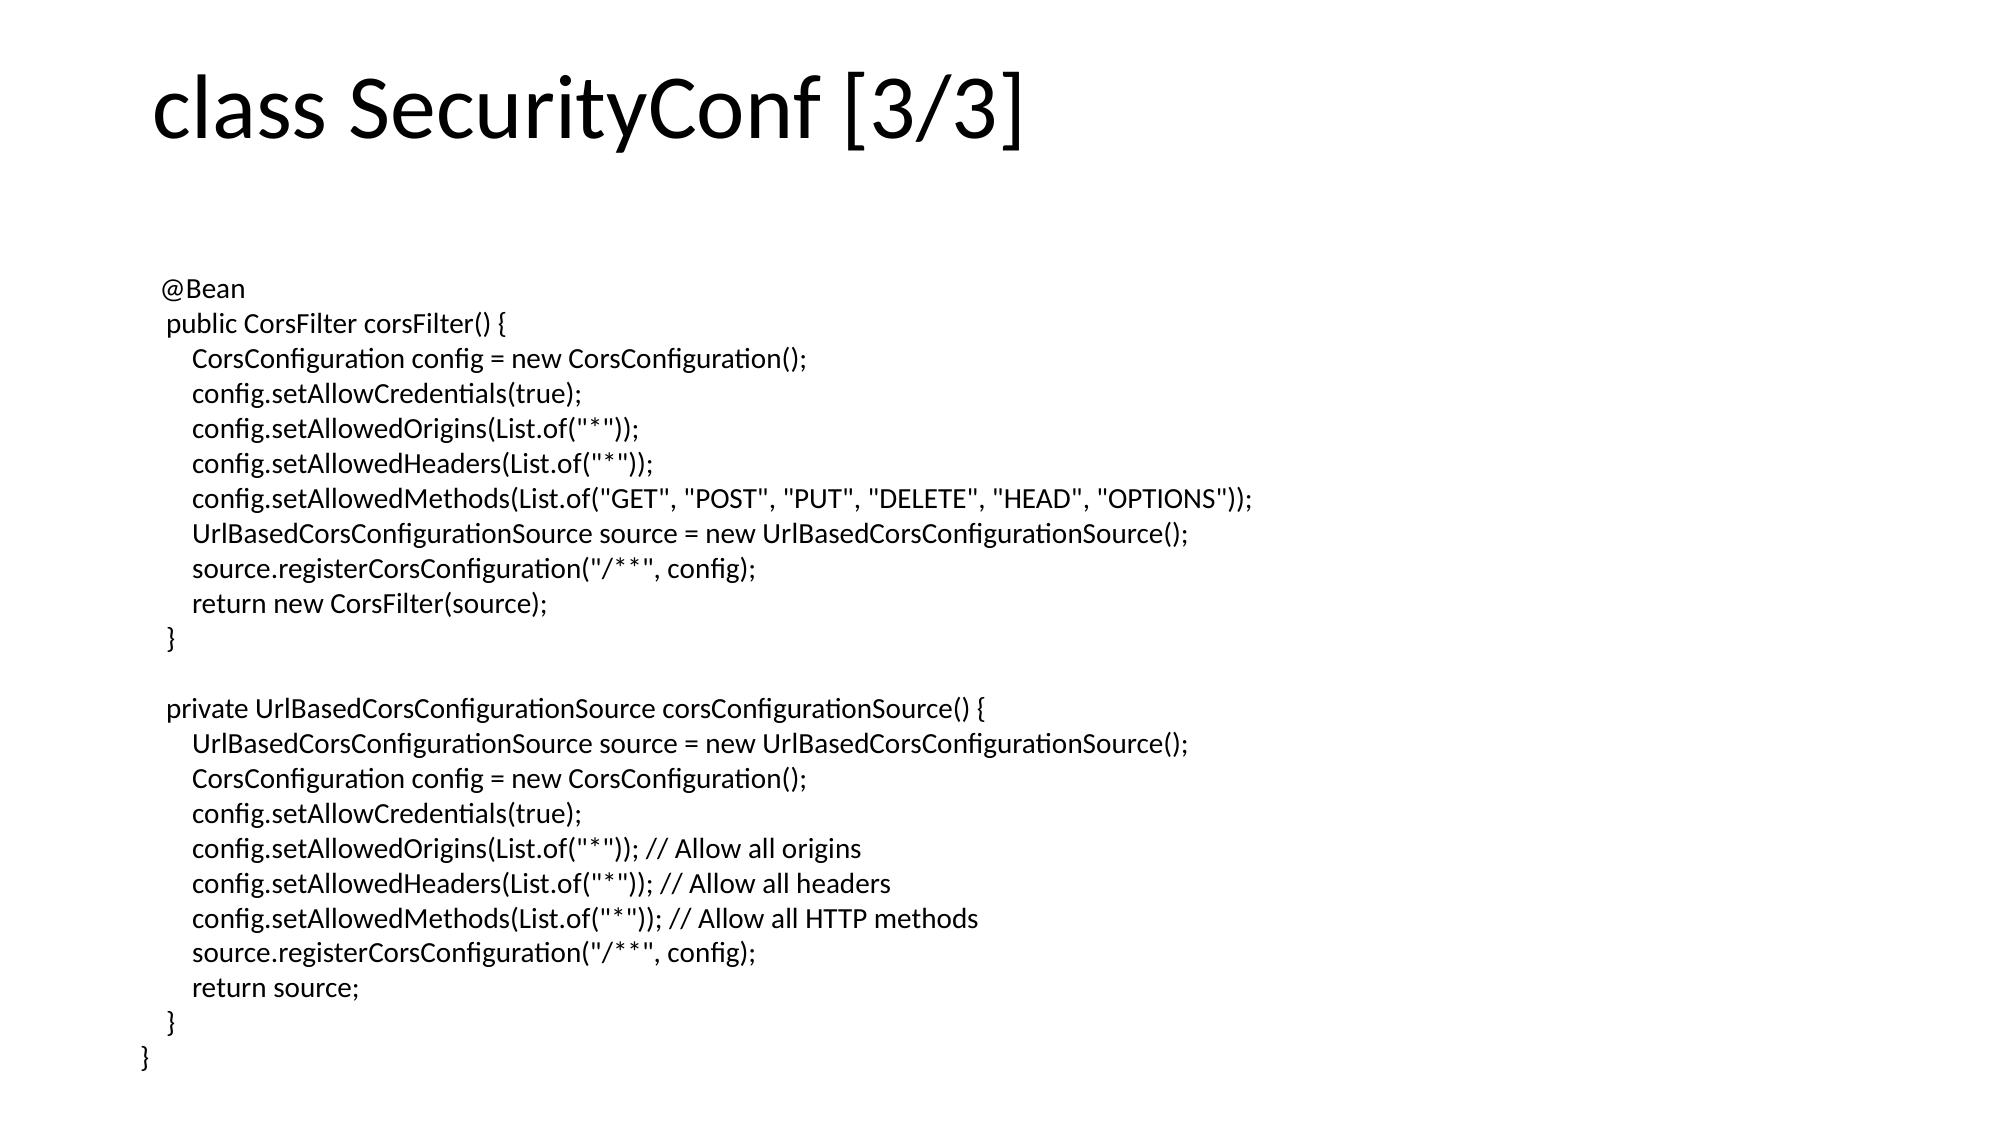

# class SecurityConf [3/3]
   @Bean
    public CorsFilter corsFilter() {
        CorsConfiguration config = new CorsConfiguration();
        config.setAllowCredentials(true);
        config.setAllowedOrigins(List.of("*"));
        config.setAllowedHeaders(List.of("*"));
        config.setAllowedMethods(List.of("GET", "POST", "PUT", "DELETE", "HEAD", "OPTIONS"));
        UrlBasedCorsConfigurationSource source = new UrlBasedCorsConfigurationSource();
        source.registerCorsConfiguration("/**", config);
        return new CorsFilter(source);
    }

    private UrlBasedCorsConfigurationSource corsConfigurationSource() {
        UrlBasedCorsConfigurationSource source = new UrlBasedCorsConfigurationSource();
        CorsConfiguration config = new CorsConfiguration();
        config.setAllowCredentials(true);
        config.setAllowedOrigins(List.of("*")); // Allow all origins
        config.setAllowedHeaders(List.of("*")); // Allow all headers
        config.setAllowedMethods(List.of("*")); // Allow all HTTP methods
        source.registerCorsConfiguration("/**", config);
        return source;
    }
}